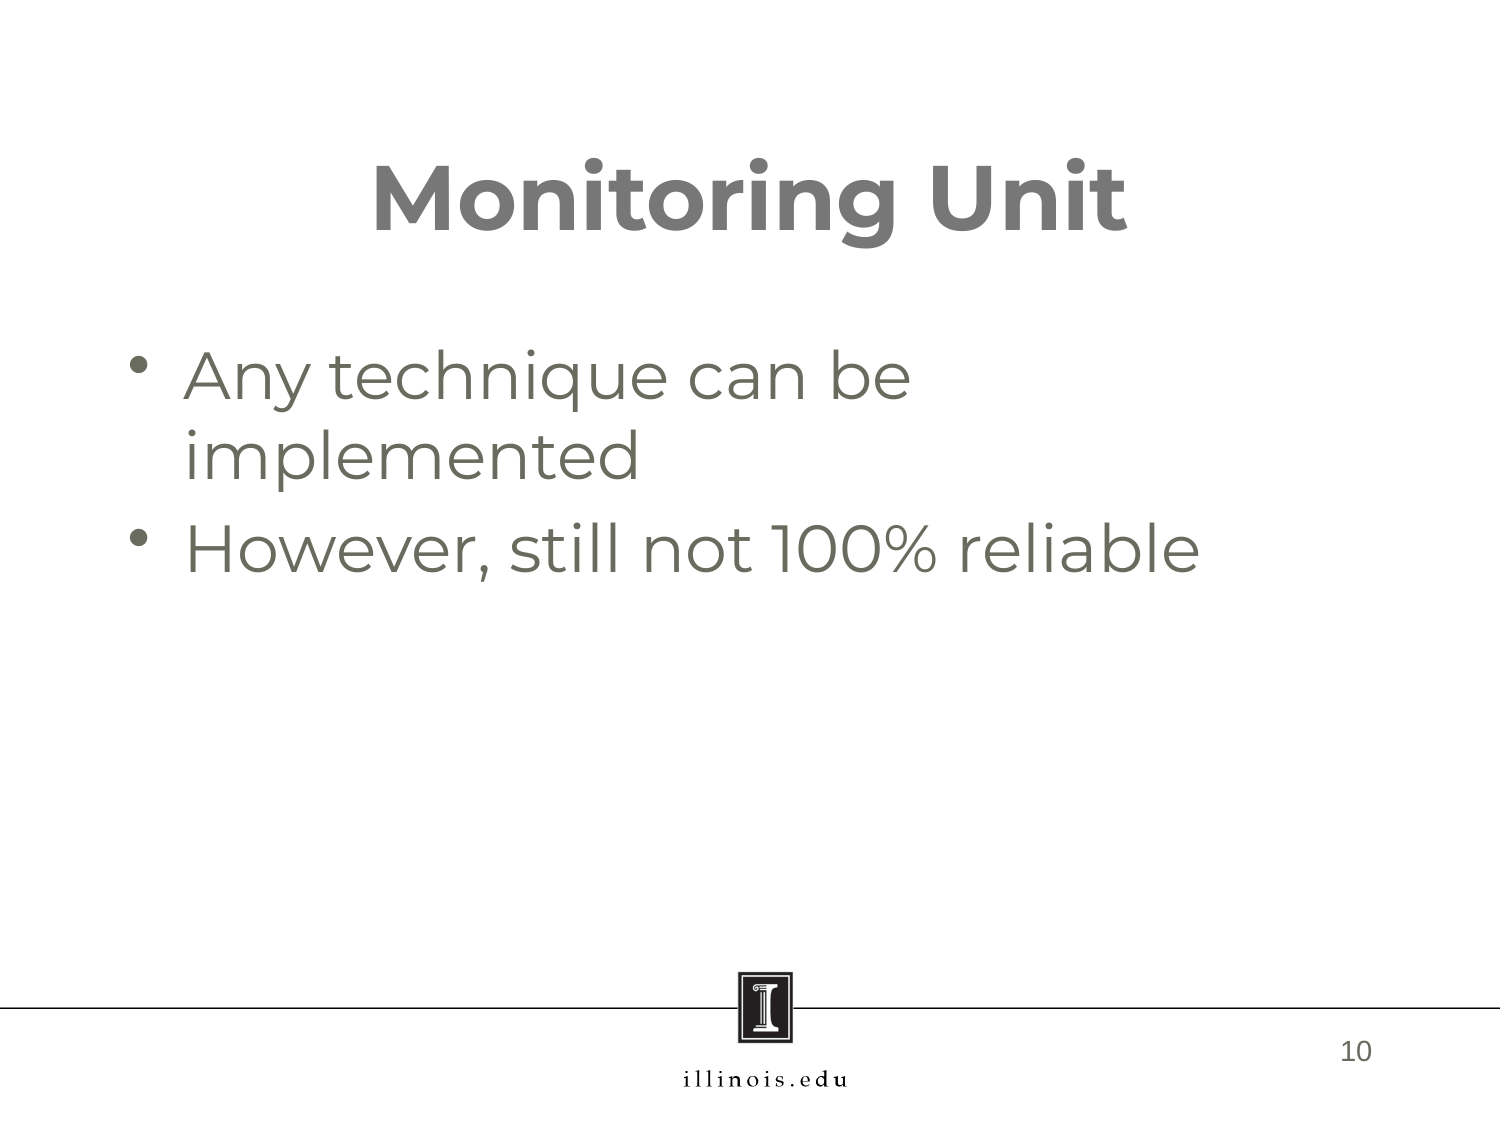

# Monitoring Unit
Any technique can be implemented
However, still not 100% reliable
10